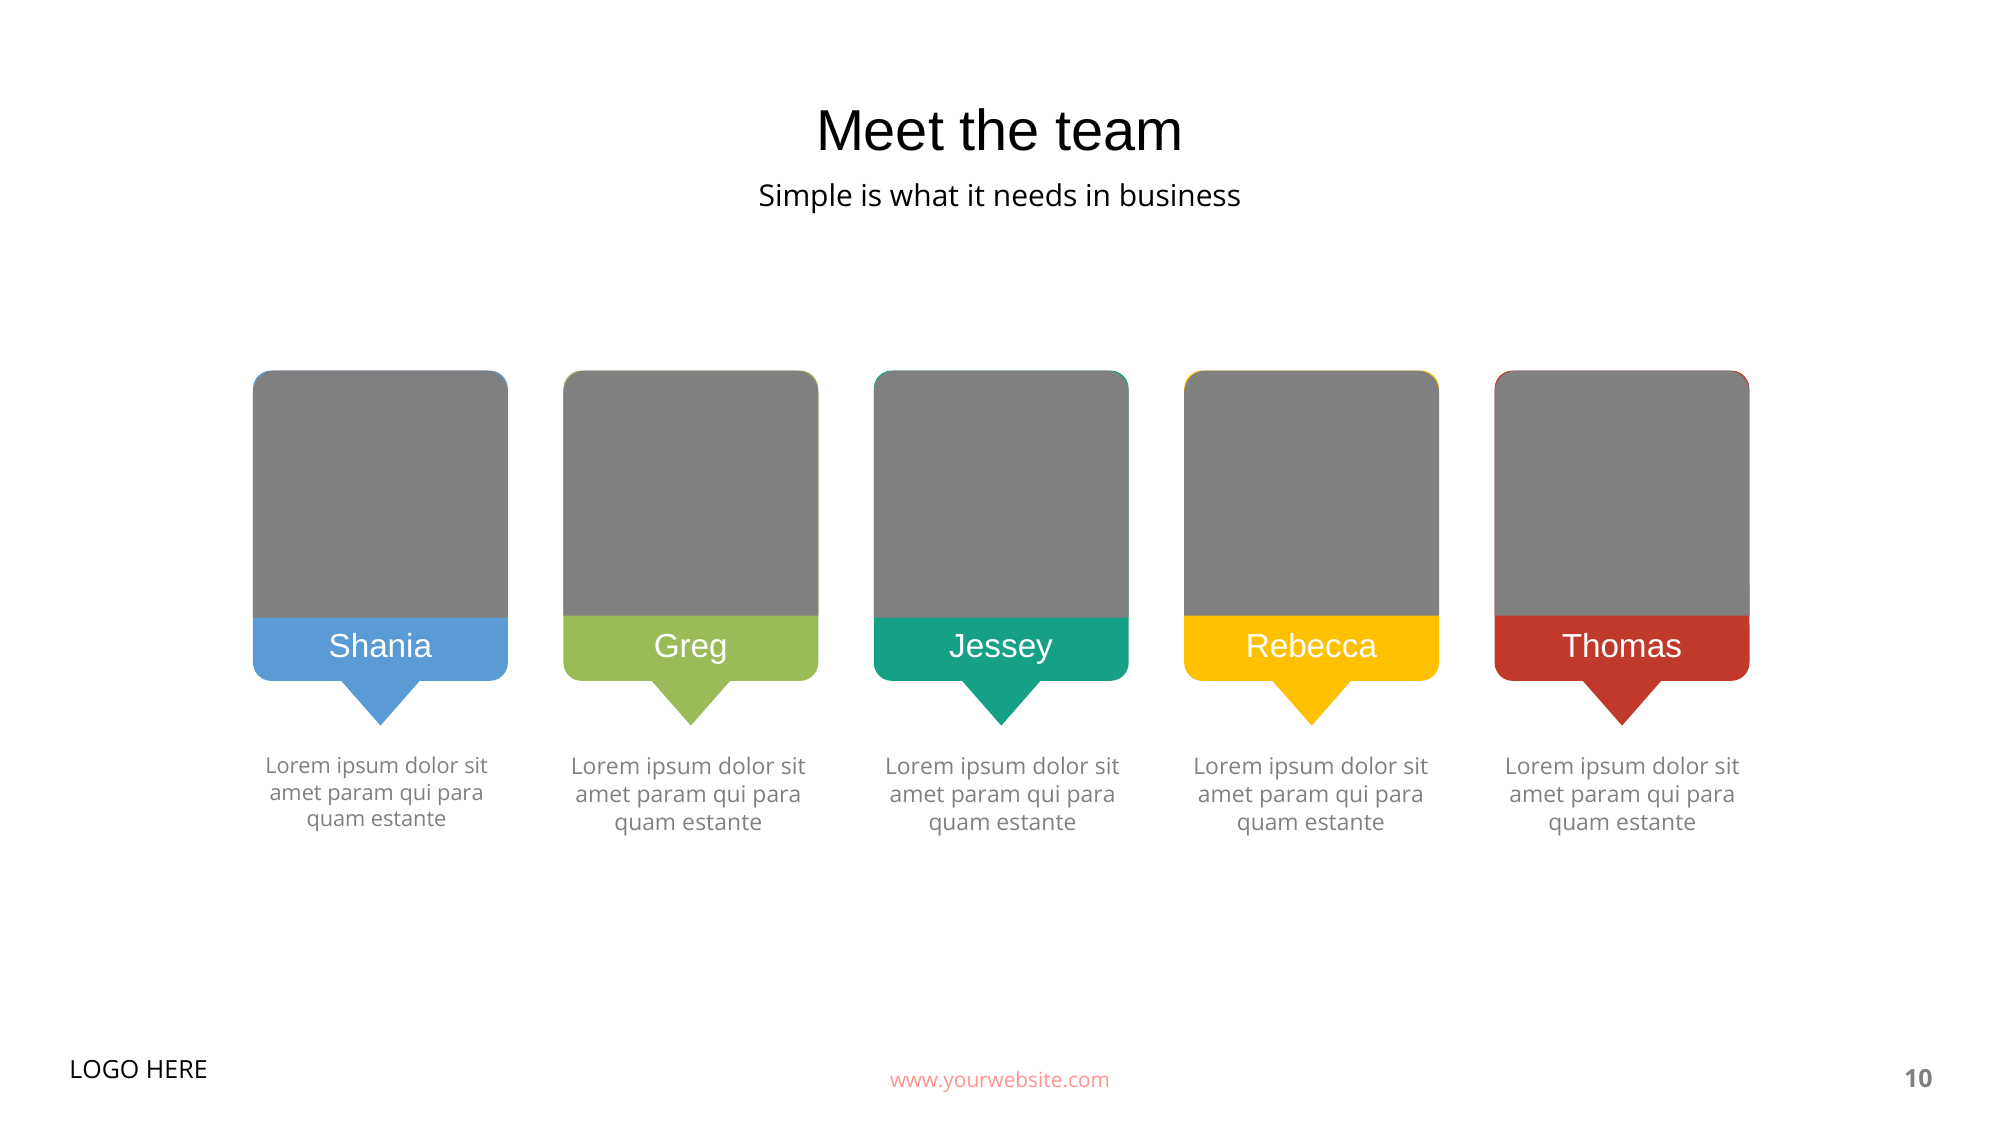

# Meet the team
Simple is what it needs in business

Shania

Greg

Jessey

Rebecca

Thomas

Lorem ipsum dolor sit amet param qui para quam estante
Lorem ipsum dolor sit amet param qui para quam estante
Lorem ipsum dolor sit amet param qui para quam estante
Lorem ipsum dolor sit amet param qui para quam estante
Lorem ipsum dolor sit amet param qui para quam estante
LOGO HERE
www.yourwebsite.com
10